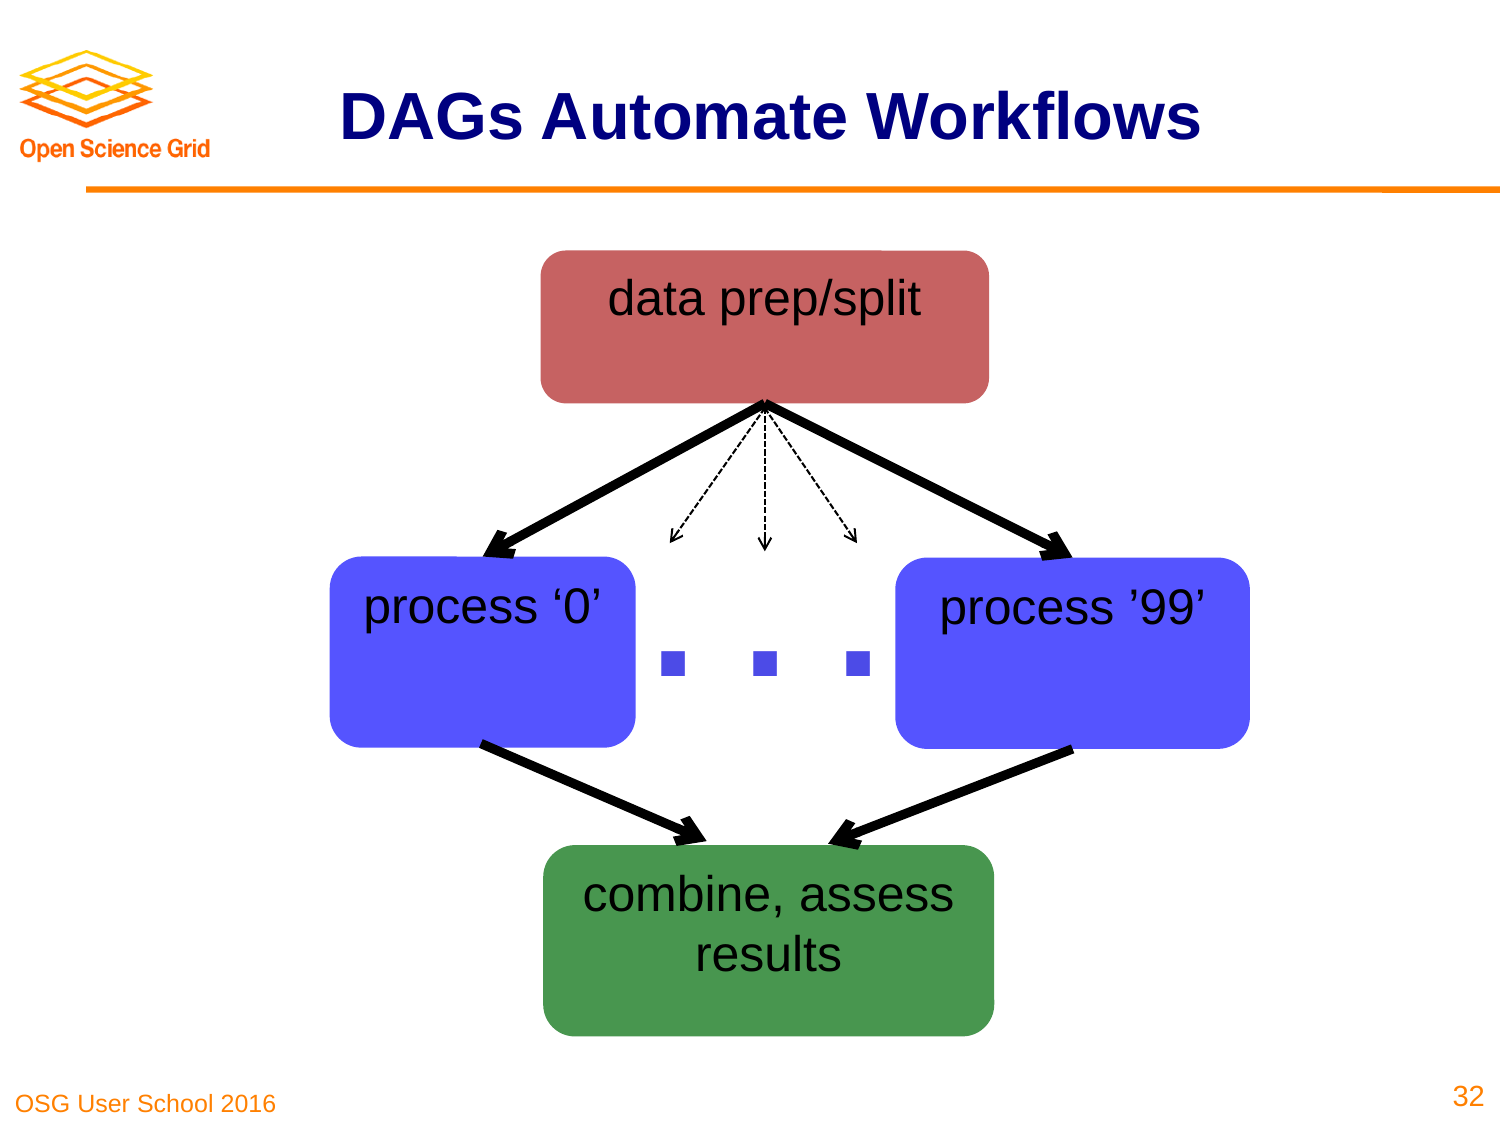

# DAGs Automate Workflows
data prep/split

. . .
process ‘0’
process ’99’

combine, assess results

32